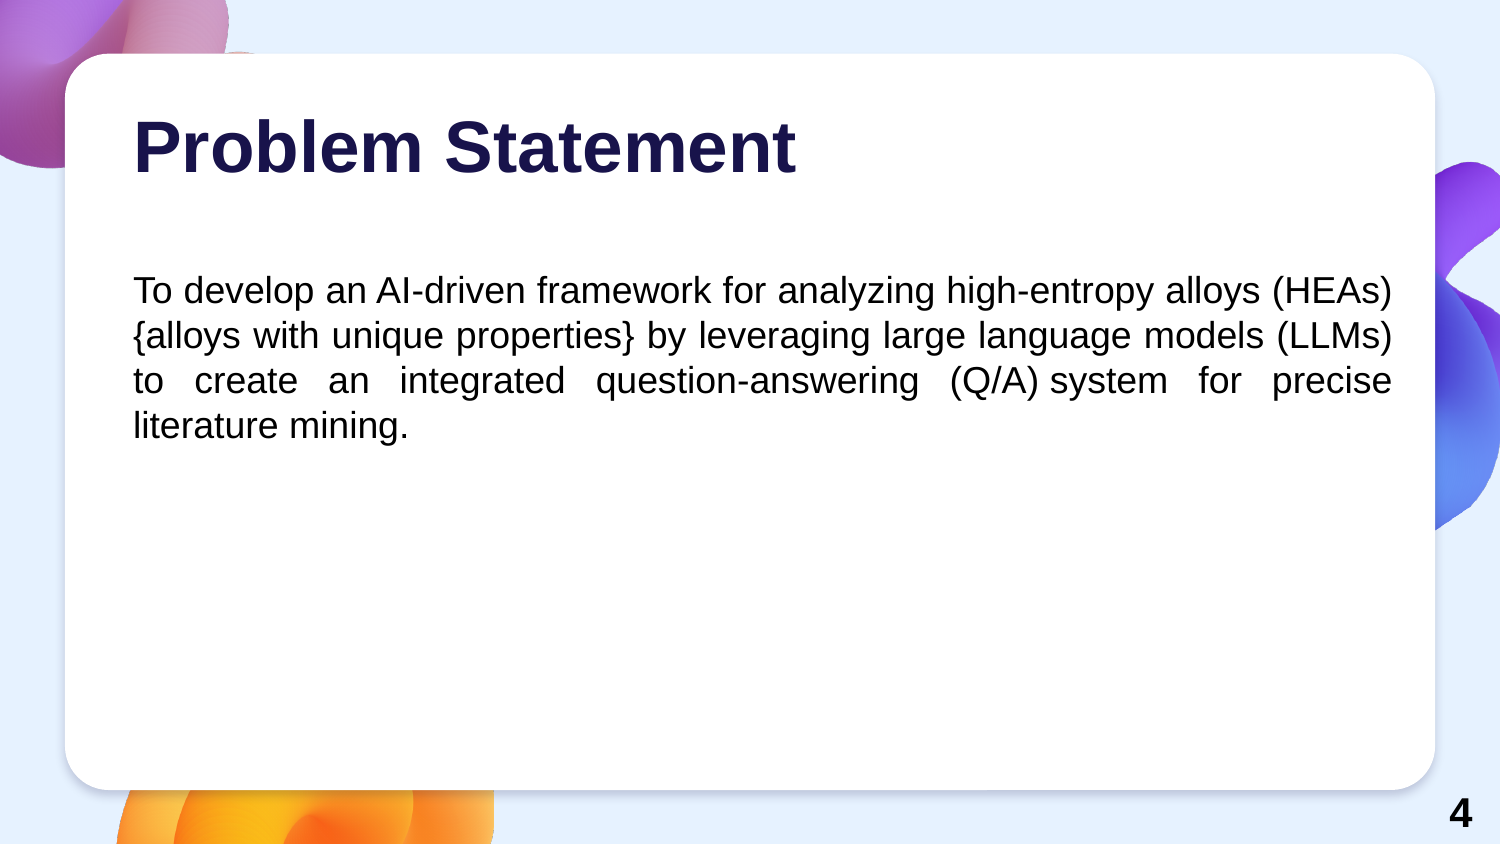

# Problem Statement
To develop an AI-driven framework for analyzing high-entropy alloys (HEAs) {alloys with unique properties} by leveraging large language models (LLMs) to create an integrated question-answering (Q/A) system for precise literature mining.
​
4